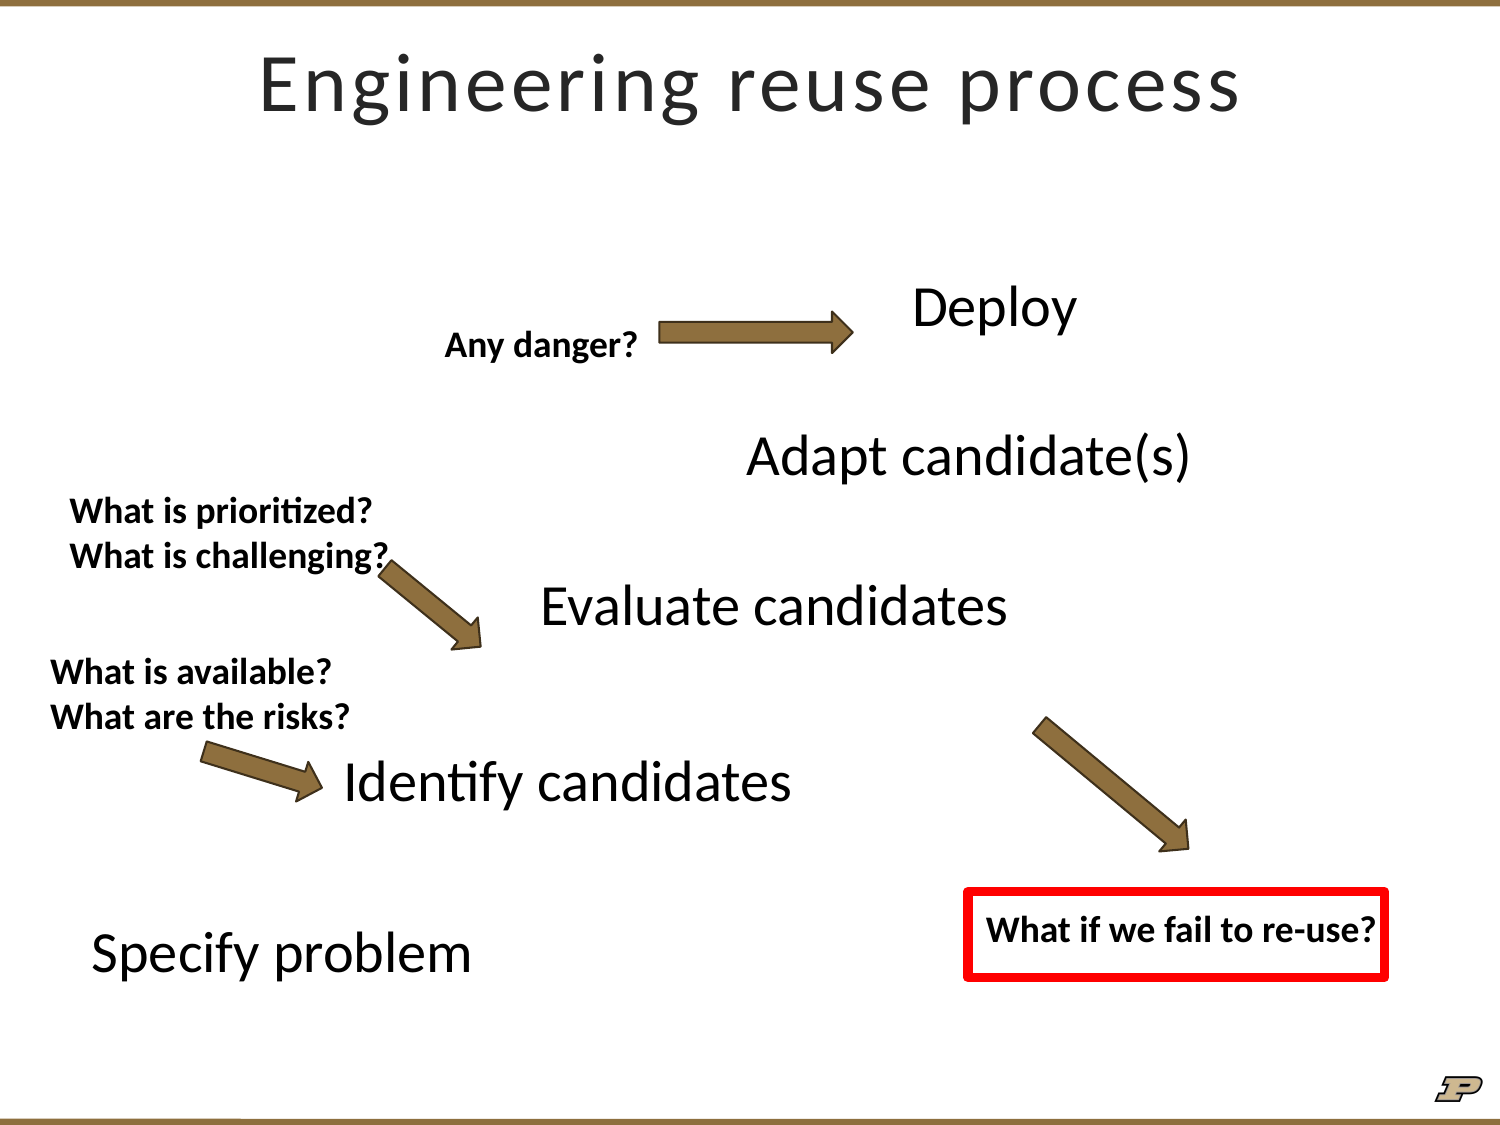

# Engineering reuse process

Deploy
Any danger?
Adapt candidate(s)
What is prioritized?
What is challenging?

Evaluate candidates
What is available?
What are the risks?

Identify candidates

What if we fail to re-use?
Specify problem